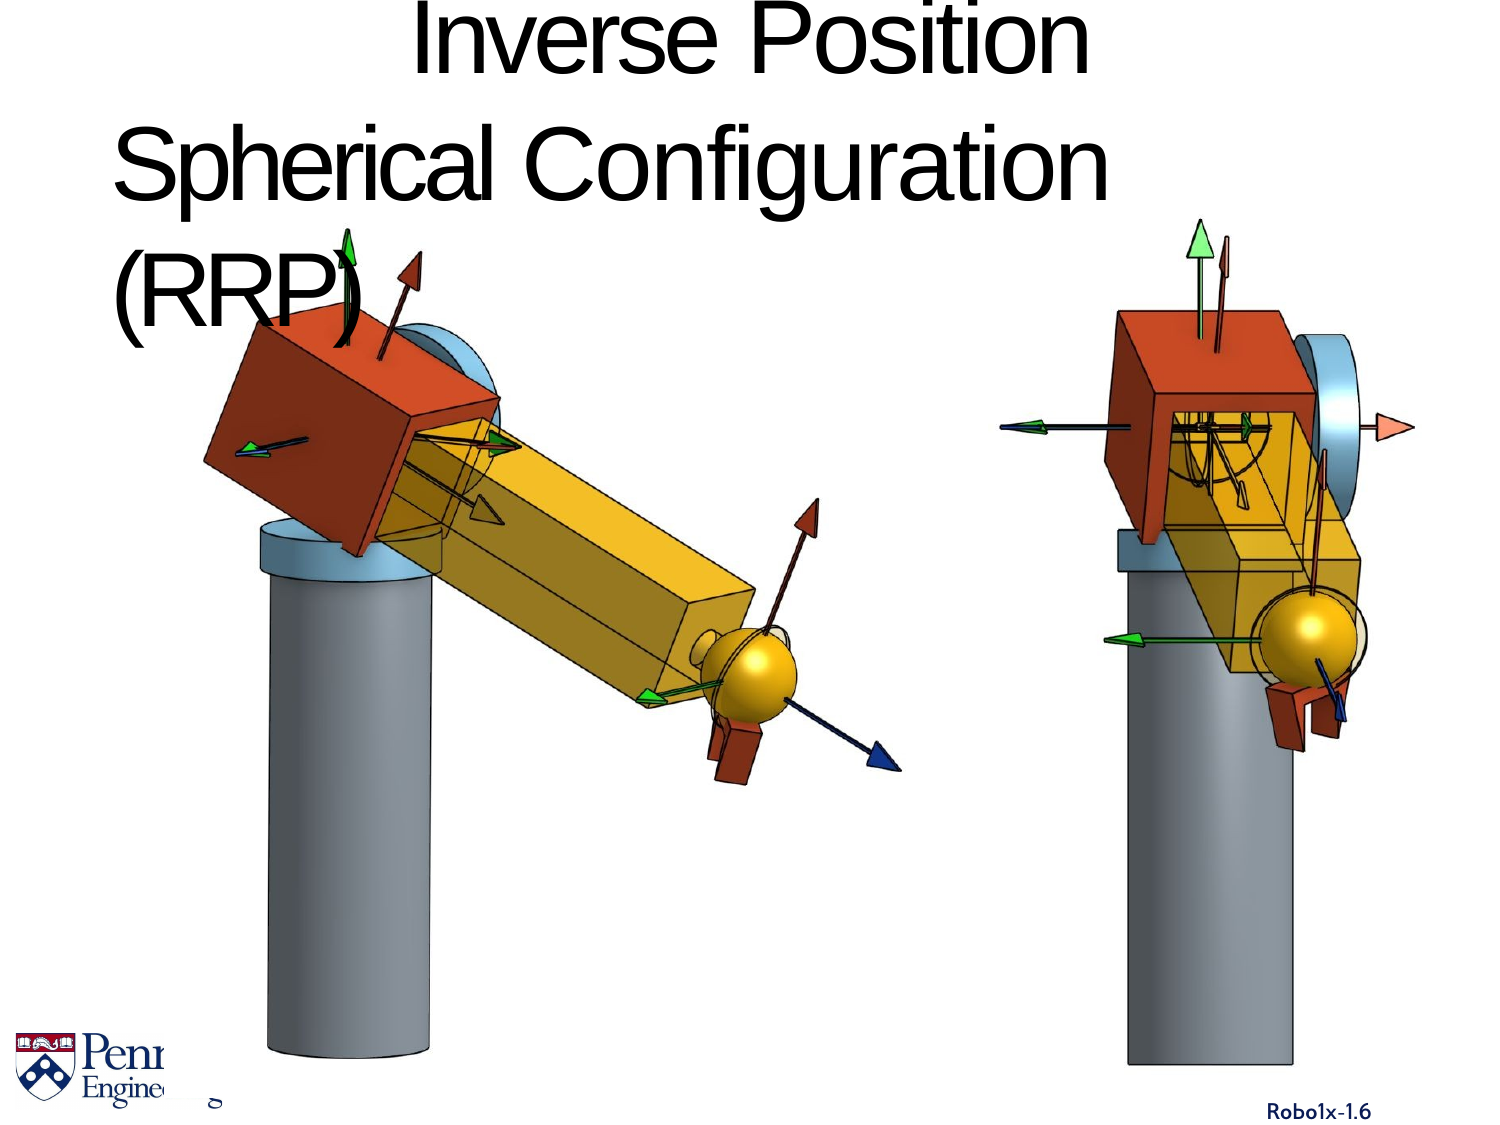

# Inverse Position  Spherical Configuration (RRP)

Robo1x-1.6	28